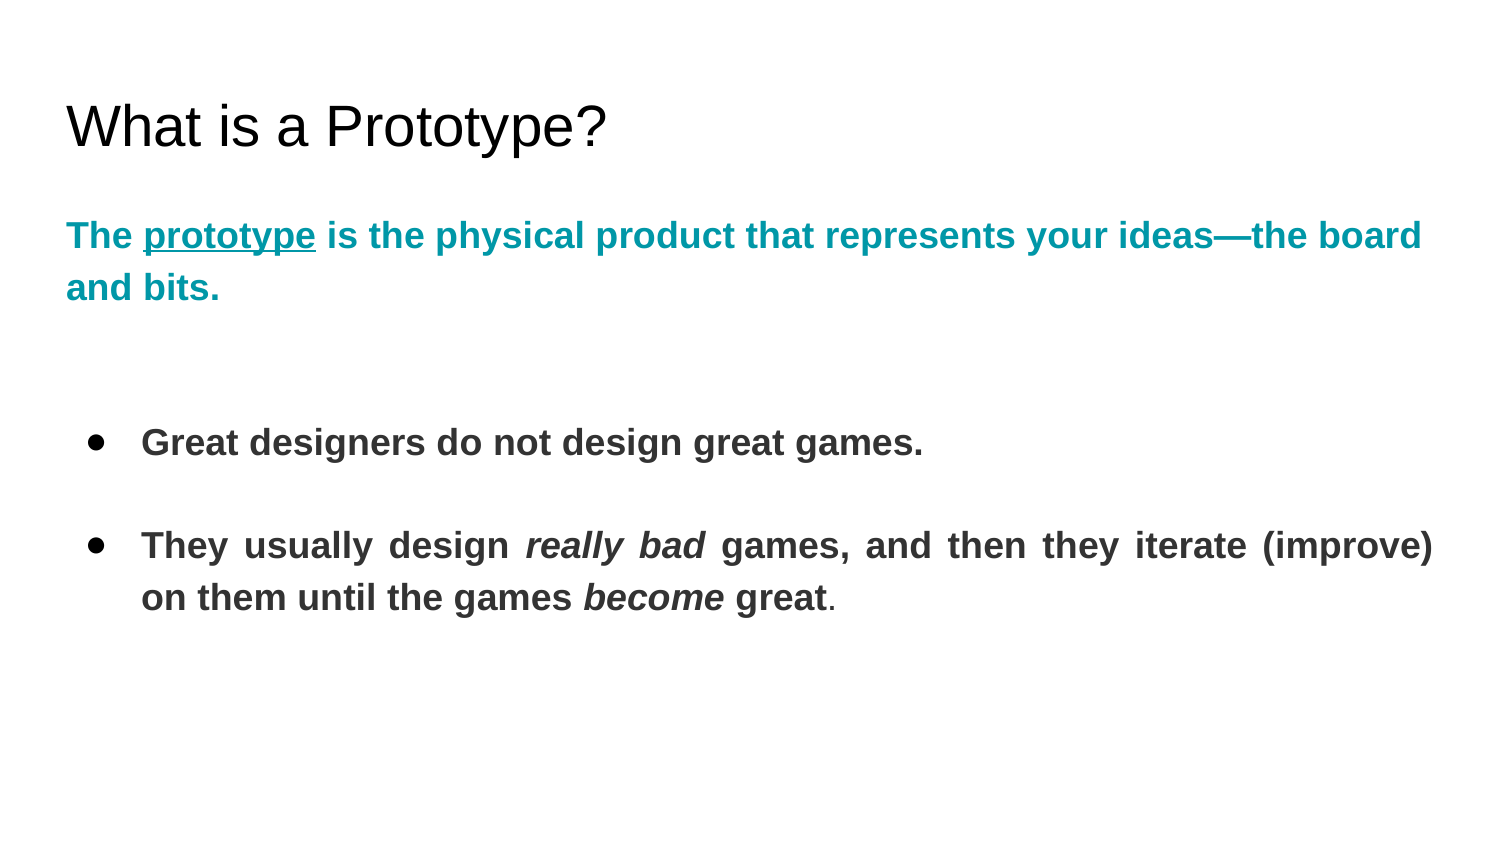

# What is a Prototype?
The prototype is the physical product that represents your ideas—the board and bits.

Great designers do not design great games.

They usually design really bad games, and then they iterate (improve) on them until the games become great.